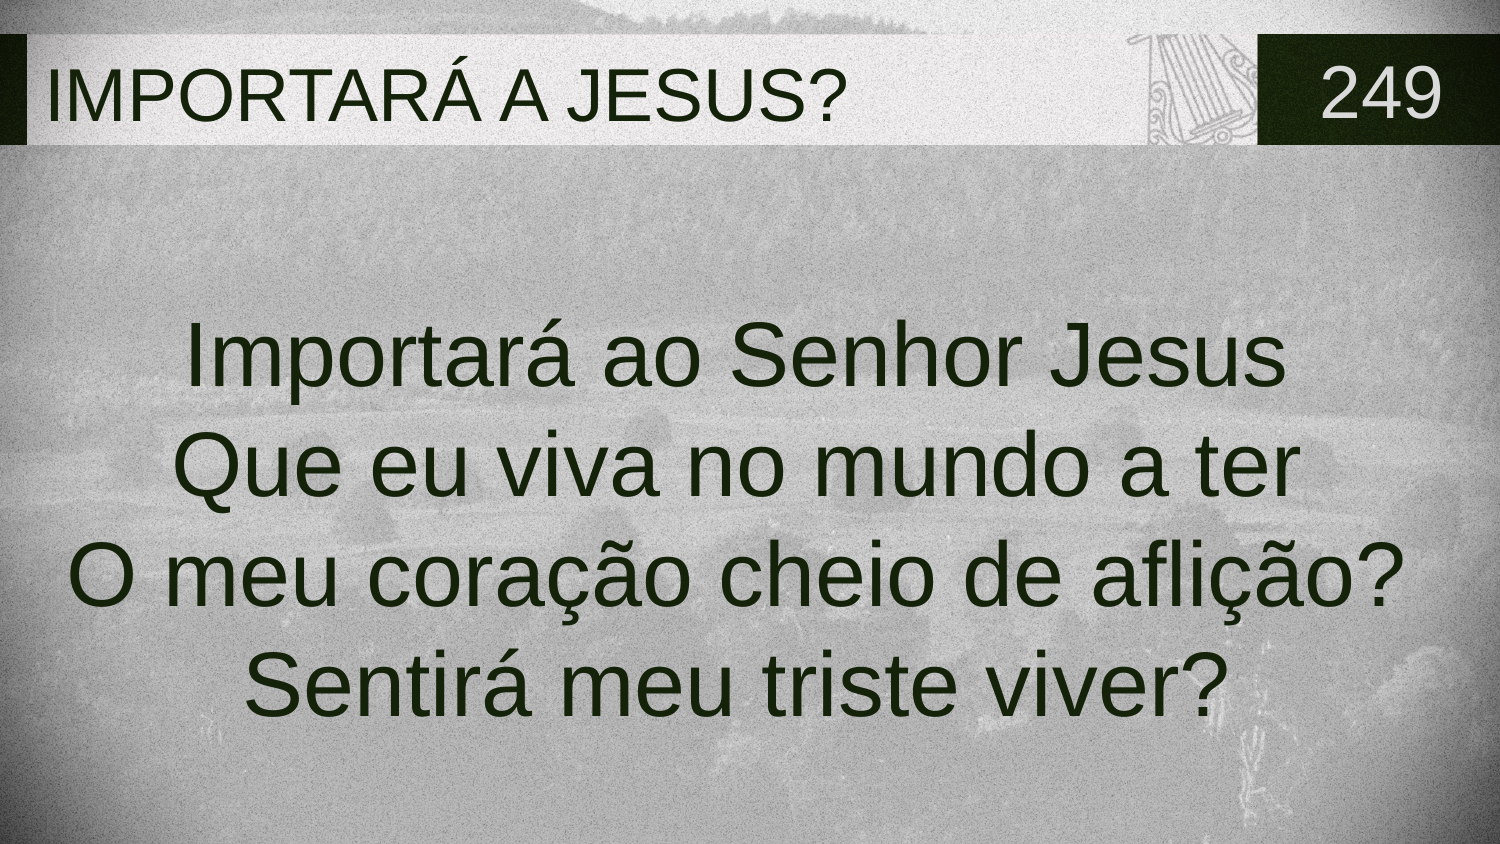

# IMPORTARÁ A JESUS?
249
Importará ao Senhor Jesus
Que eu viva no mundo a ter
O meu coração cheio de aflição?
Sentirá meu triste viver?